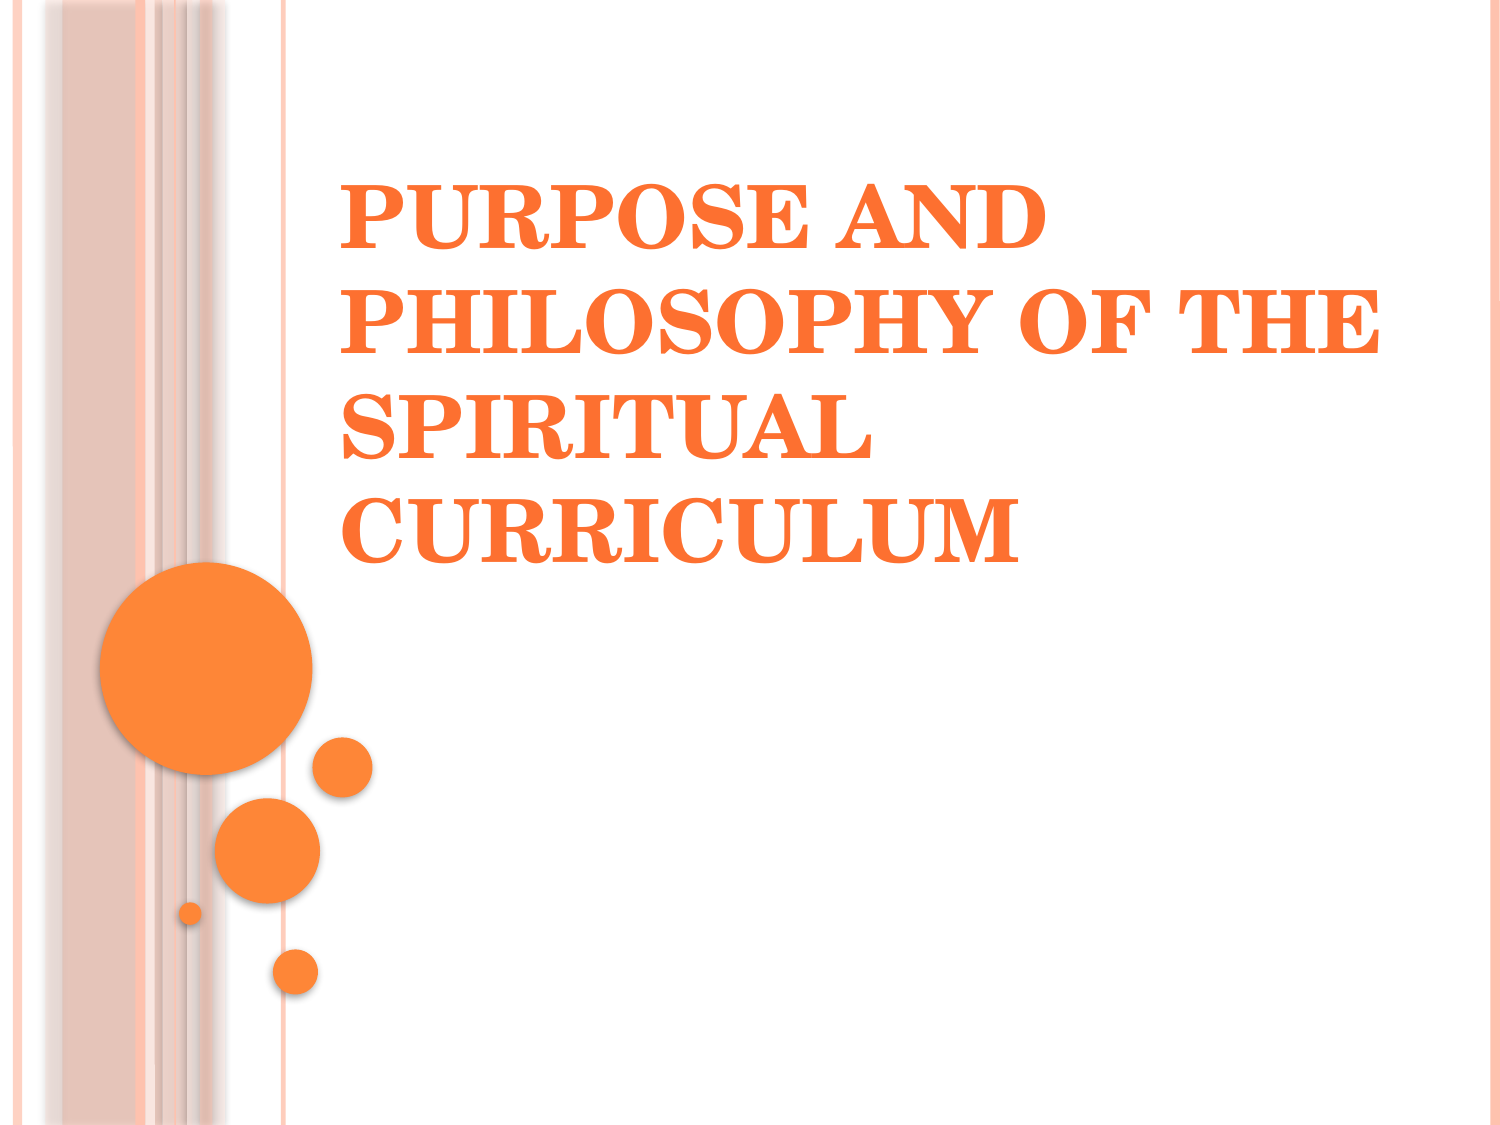

# Purpose and Philosophy of the Spiritual Curriculum